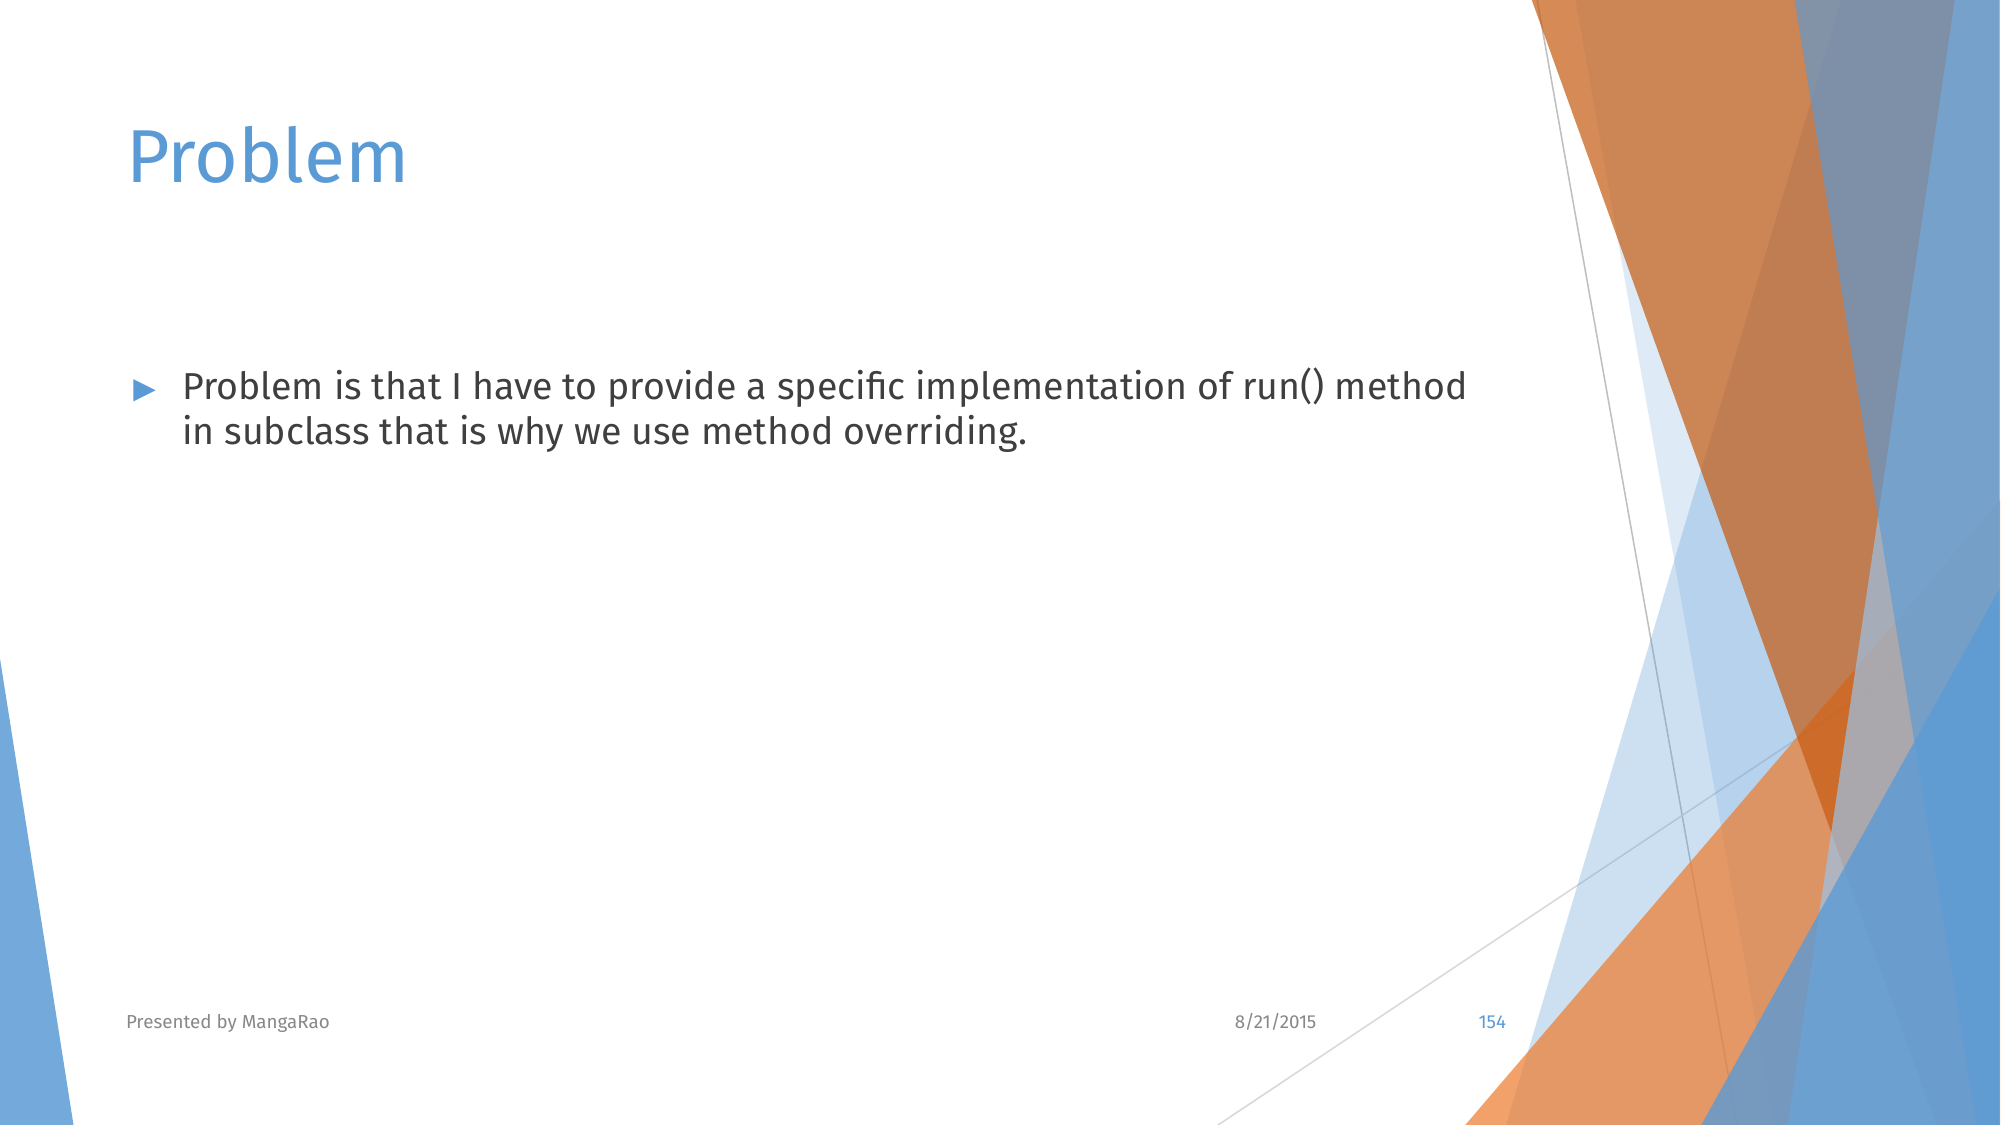

# Problem
Problem is that I have to provide a specific implementation of run() method in subclass that is why we use method overriding.
Presented by MangaRao
8/21/2015
154